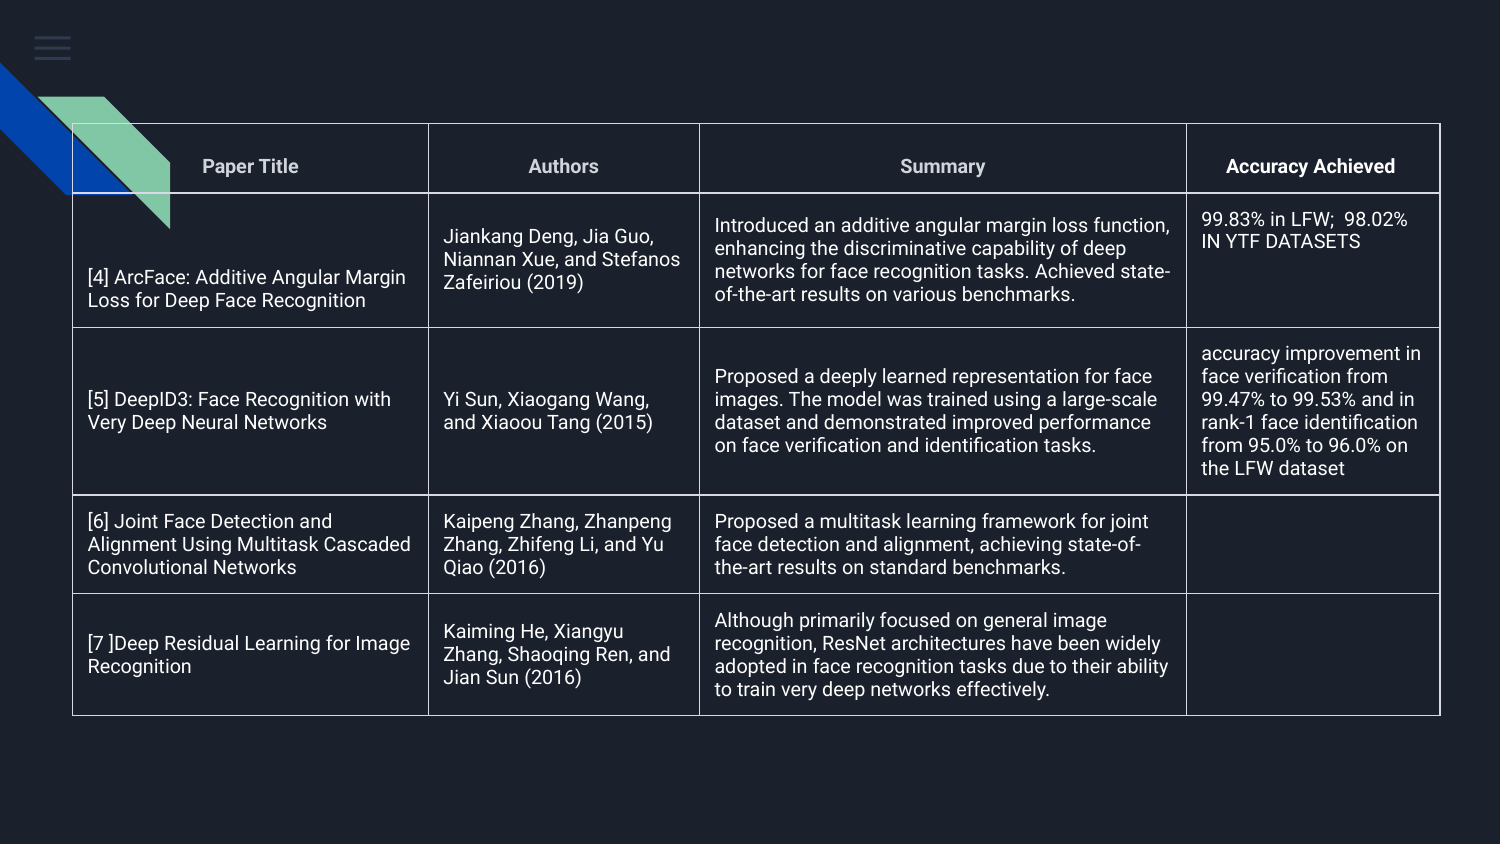

| Paper Title | Authors | Summary | Accuracy Achieved |
| --- | --- | --- | --- |
| [4] ArcFace: Additive Angular Margin Loss for Deep Face Recognition | Jiankang Deng, Jia Guo, Niannan Xue, and Stefanos Zafeiriou (2019) | Introduced an additive angular margin loss function, enhancing the discriminative capability of deep networks for face recognition tasks. Achieved state-of-the-art results on various benchmarks. | 99.83% in LFW; 98.02% IN YTF DATASETS |
| [5] DeepID3: Face Recognition with Very Deep Neural Networks | Yi Sun, Xiaogang Wang, and Xiaoou Tang (2015) | Proposed a deeply learned representation for face images. The model was trained using a large-scale dataset and demonstrated improved performance on face verification and identification tasks. | accuracy improvement in face verification from 99.47% to 99.53% and in rank-1 face identification from 95.0% to 96.0% on the LFW dataset |
| [6] Joint Face Detection and Alignment Using Multitask Cascaded Convolutional Networks | Kaipeng Zhang, Zhanpeng Zhang, Zhifeng Li, and Yu Qiao (2016) | Proposed a multitask learning framework for joint face detection and alignment, achieving state-of-the-art results on standard benchmarks. |  |
| [7 ]Deep Residual Learning for Image Recognition | Kaiming He, Xiangyu Zhang, Shaoqing Ren, and Jian Sun (2016) | Although primarily focused on general image recognition, ResNet architectures have been widely adopted in face recognition tasks due to their ability to train very deep networks effectively. |  |